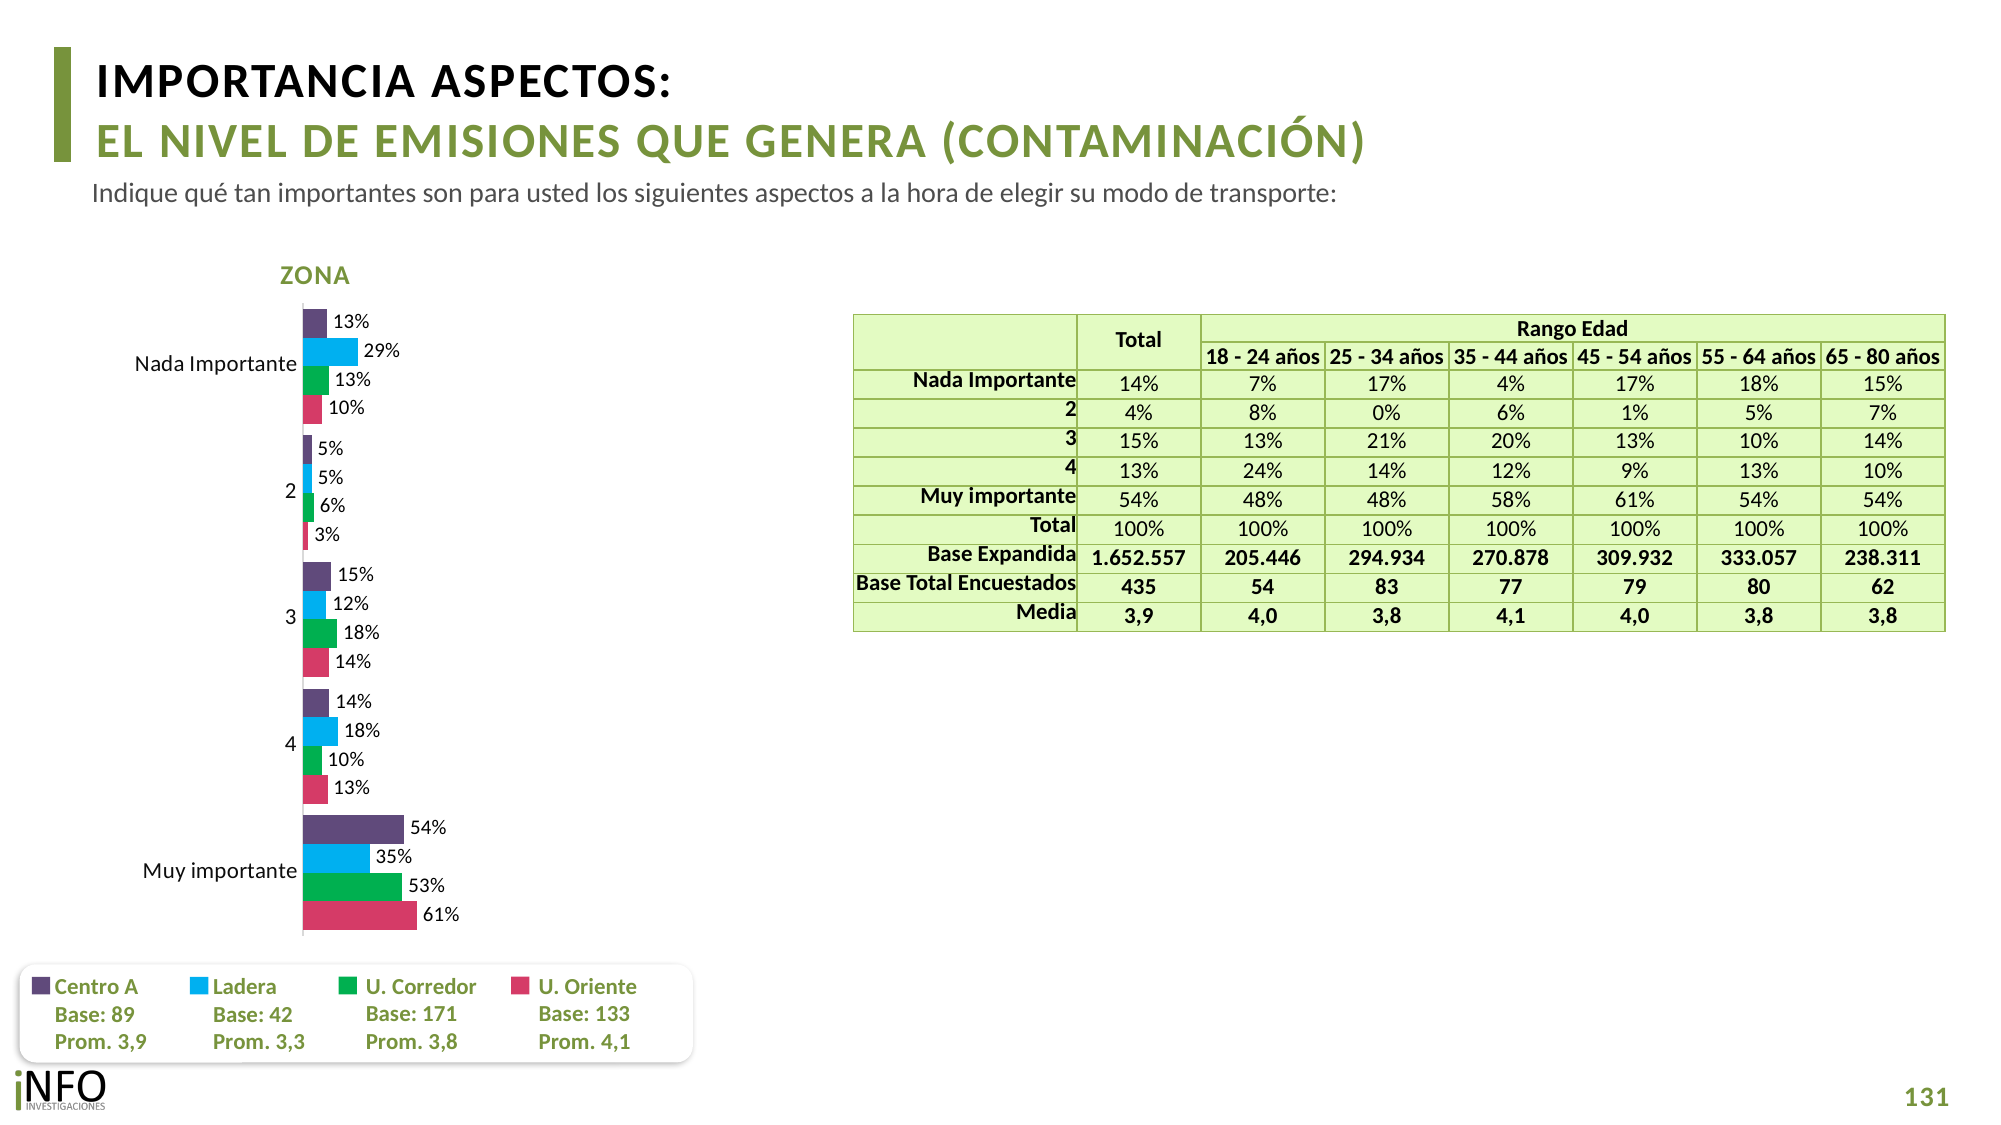

IMPORTANCIA ASPECTOS:
EL NIVEL DE EMISIONES QUE GENERA (CONTAMINACIÓN)

Indique qué tan importantes son para usted los siguientes aspectos a la hora de elegir su modo de transporte:
ZONA

### Chart

| Category | CA | L | UC | UO |
|---|---|---|---|---|
| Nada Importante | 0.12685290623683848 | 0.29007061936406653 | 0.13464964813962996 | 0.10082609936906764 |
| 2 | 0.04614732256785015 | 0.047291191378357696 | 0.057224259129312637 | 0.02795840722426463 |
| 3 | 0.15035147118511905 | 0.12327449041451297 | 0.18053924283560513 | 0.13587847404262943 |
| 4 | 0.13966894039390948 | 0.18480194805334813 | 0.09923603440784466 | 0.12928190410788298 |
| Muy importante | 0.5369793596162842 | 0.35456175078971514 | 0.5283508154876088 | 0.6060551152561574 |
|  | Total | Rango Edad |  |  |  |  |  |
| --- | --- | --- | --- | --- | --- | --- | --- |
|  |  | 18 - 24 años | 25 - 34 años | 35 - 44 años | 45 - 54 años | 55 - 64 años | 65 - 80 años |
| Nada Importante | 14% | 7% | 17% | 4% | 17% | 18% | 15% |
| 2 | 4% | 8% | 0% | 6% | 1% | 5% | 7% |
| 3 | 15% | 13% | 21% | 20% | 13% | 10% | 14% |
| 4 | 13% | 24% | 14% | 12% | 9% | 13% | 10% |
| Muy importante | 54% | 48% | 48% | 58% | 61% | 54% | 54% |
| Total | 100% | 100% | 100% | 100% | 100% | 100% | 100% |
| Base Expandida | 1.652.557 | 205.446 | 294.934 | 270.878 | 309.932 | 333.057 | 238.311 |
| Base Total Encuestados | 435 | 54 | 83 | 77 | 79 | 80 | 62 |
| Media | 3,9 | 4,0 | 3,8 | 4,1 | 4,0 | 3,8 | 3,8 |
U. Corredor
Base: 171
Prom. 3,8
U. Oriente
Base: 133
Prom. 4,1

Centro A
Base: 89
Prom. 3,9
Ladera
Base: 42
Prom. 3,3

131